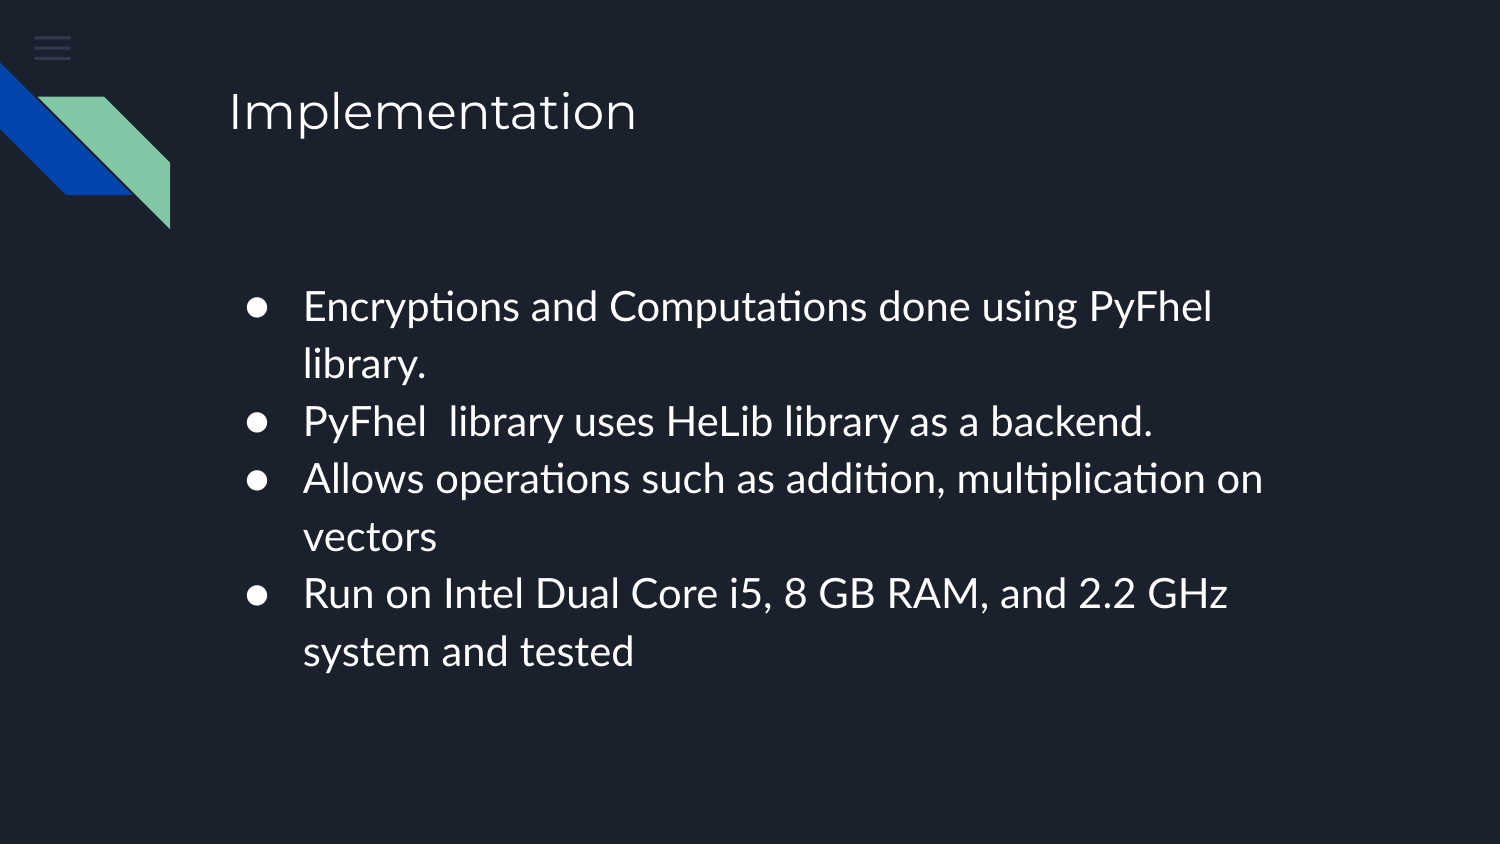

# Implementation
Encryptions and Computations done using PyFhel library.
PyFhel  library uses HeLib library as a backend.
Allows operations such as addition, multiplication on vectors
Run on Intel Dual Core i5, 8 GB RAM, and 2.2 GHz system and tested